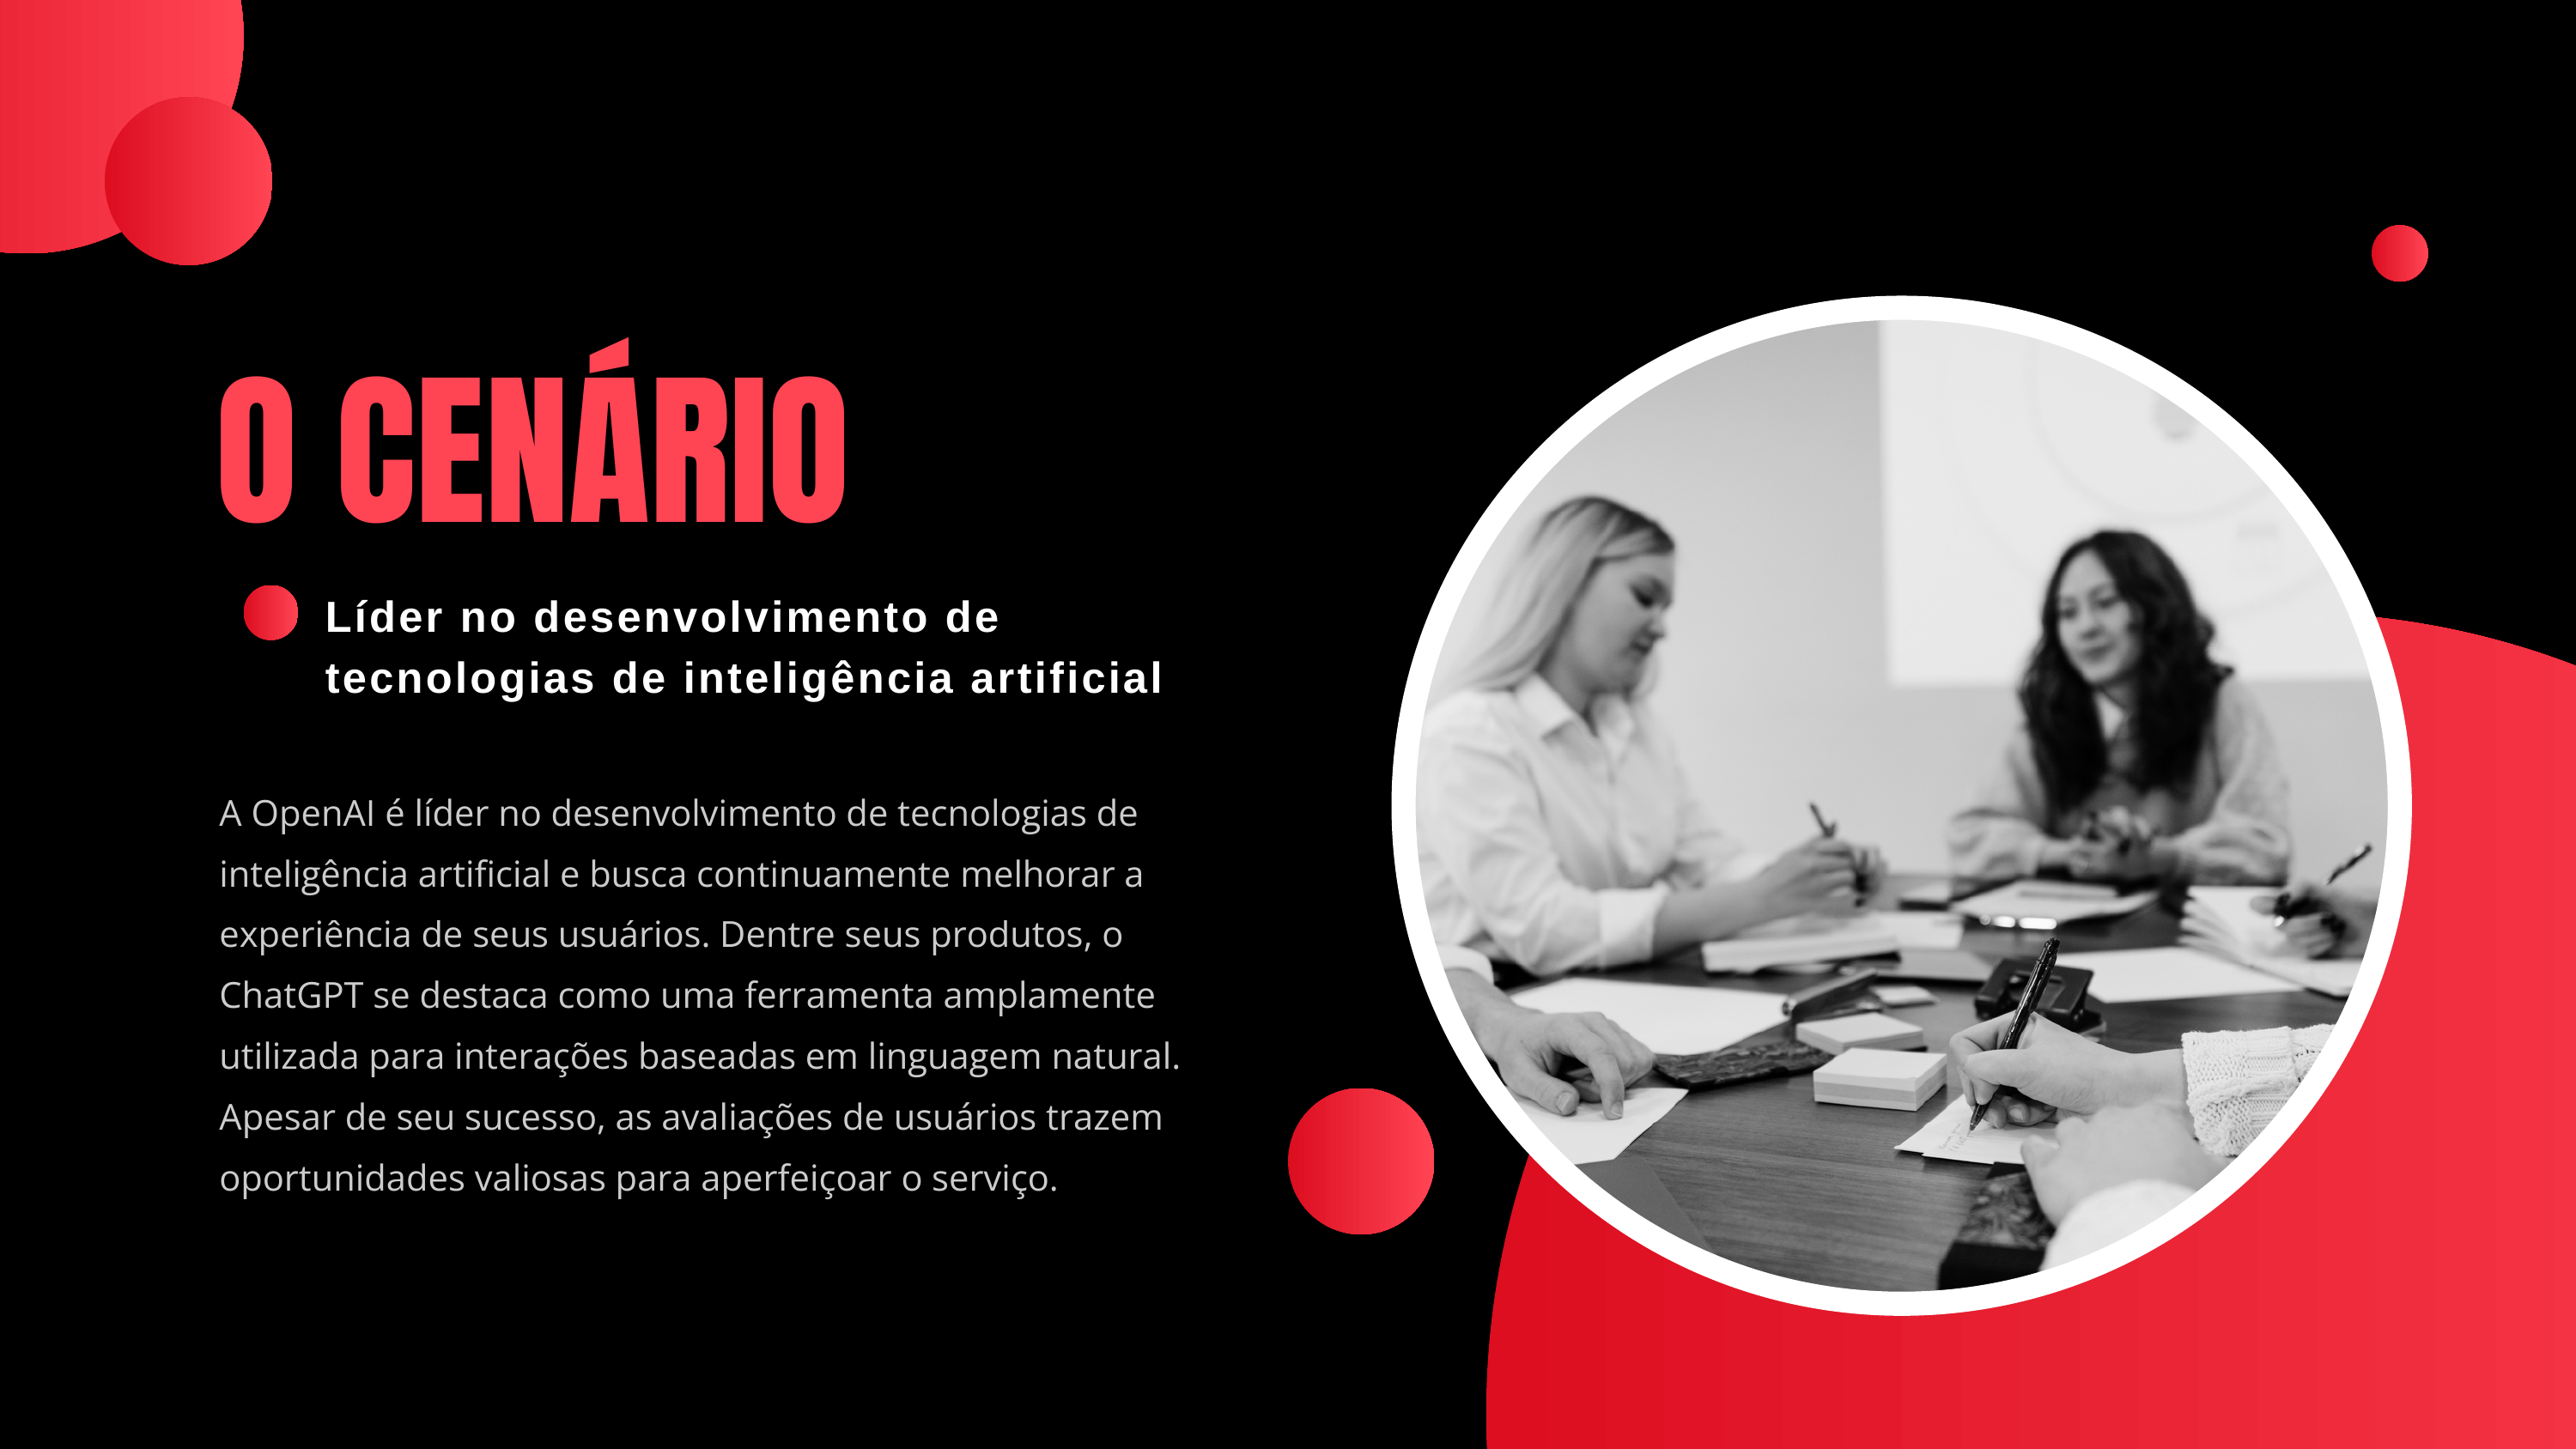

O CENÁRIO
Líder no desenvolvimento de tecnologias de inteligência artificial

A OpenAI é líder no desenvolvimento de tecnologias de inteligência artificial e busca continuamente melhorar a experiência de seus usuários. Dentre seus produtos, o ChatGPT se destaca como uma ferramenta amplamente utilizada para interações baseadas em linguagem natural. Apesar de seu sucesso, as avaliações de usuários trazem oportunidades valiosas para aperfeiçoar o serviço.